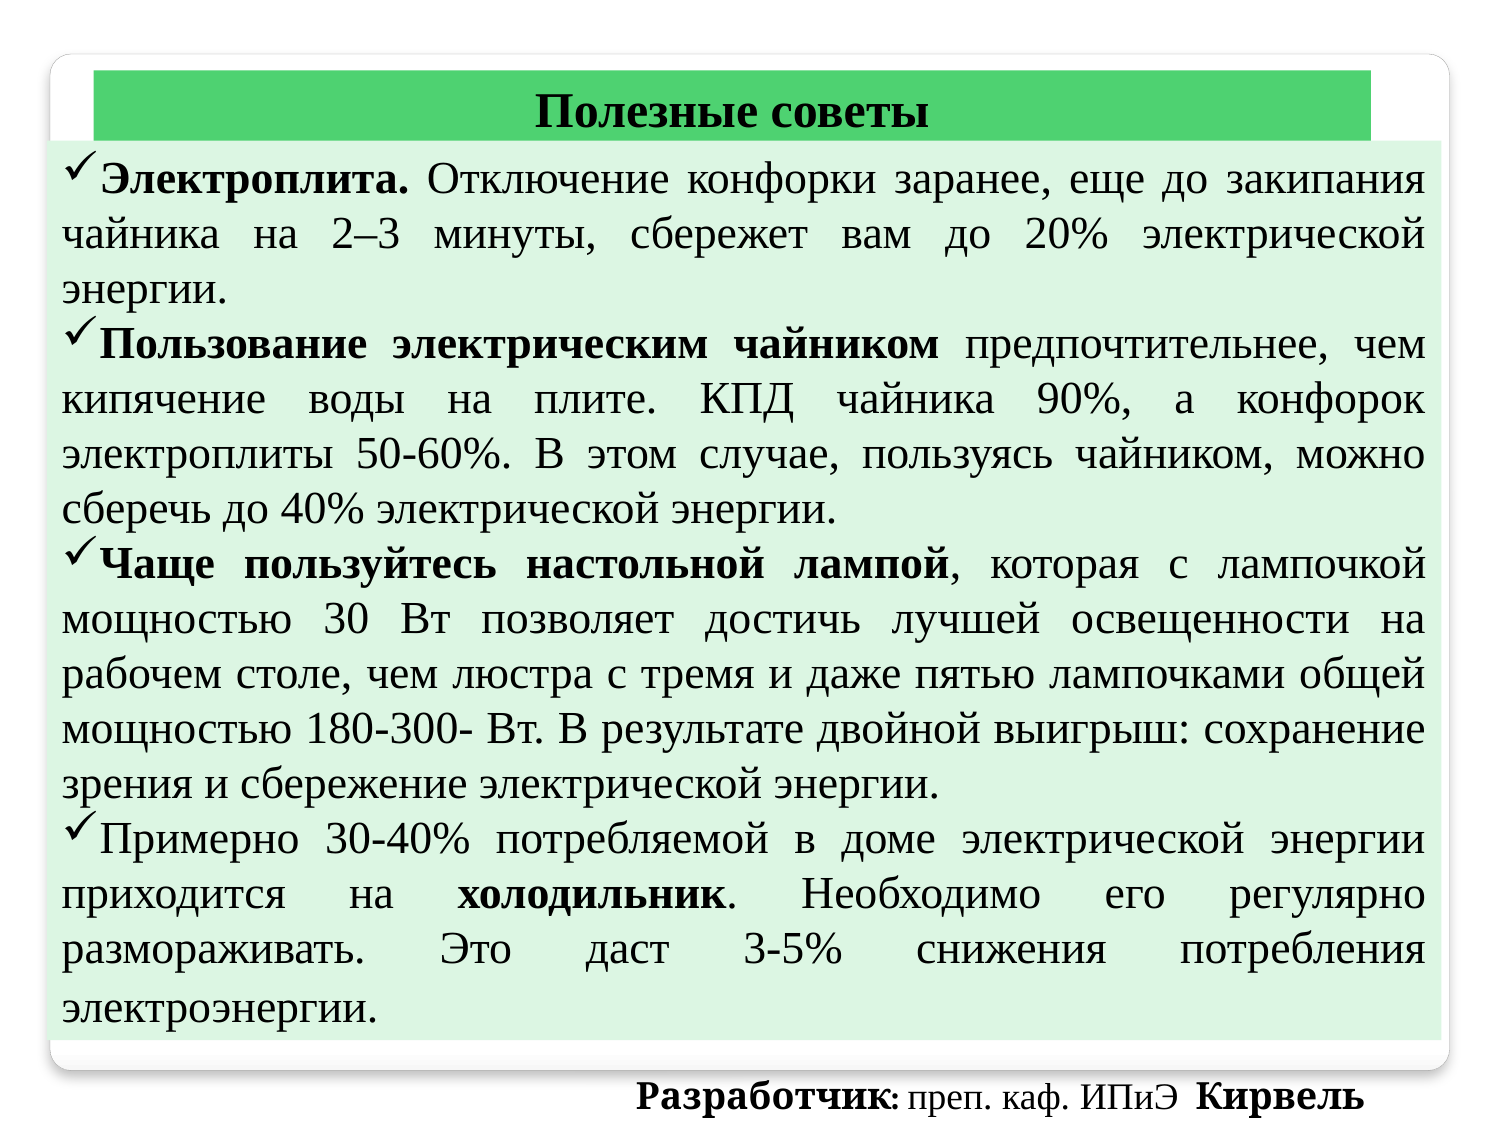

Полезные советы
Электроплита. Отключение конфорки заранее, еще до закипания чайника на 2–3 минуты, сбережет вам до 20% электрической энергии.
Пользование электрическим чайником предпочтительнее, чем кипячение воды на плите. КПД чайника 90%, а конфорок электроплиты 50-60%. В этом случае, пользуясь чайником, можно сберечь до 40% электрической энергии.
Чаще пользуйтесь настольной лампой, которая с лампочкой мощностью 30 Вт позволяет достичь лучшей освещенности на рабочем столе, чем люстра с тремя и даже пятью лампочками общей мощностью 180-300- Вт. В результате двойной выигрыш: сохранение зрения и сбережение электрической энергии.
Примерно 30-40% потребляемой в доме электрической энергии приходится на холодильник. Необходимо его регулярно размораживать. Это даст 3-5% снижения потребления электроэнергии.
Разработчик: преп. каф. ИПиЭ  Кирвель П.И.